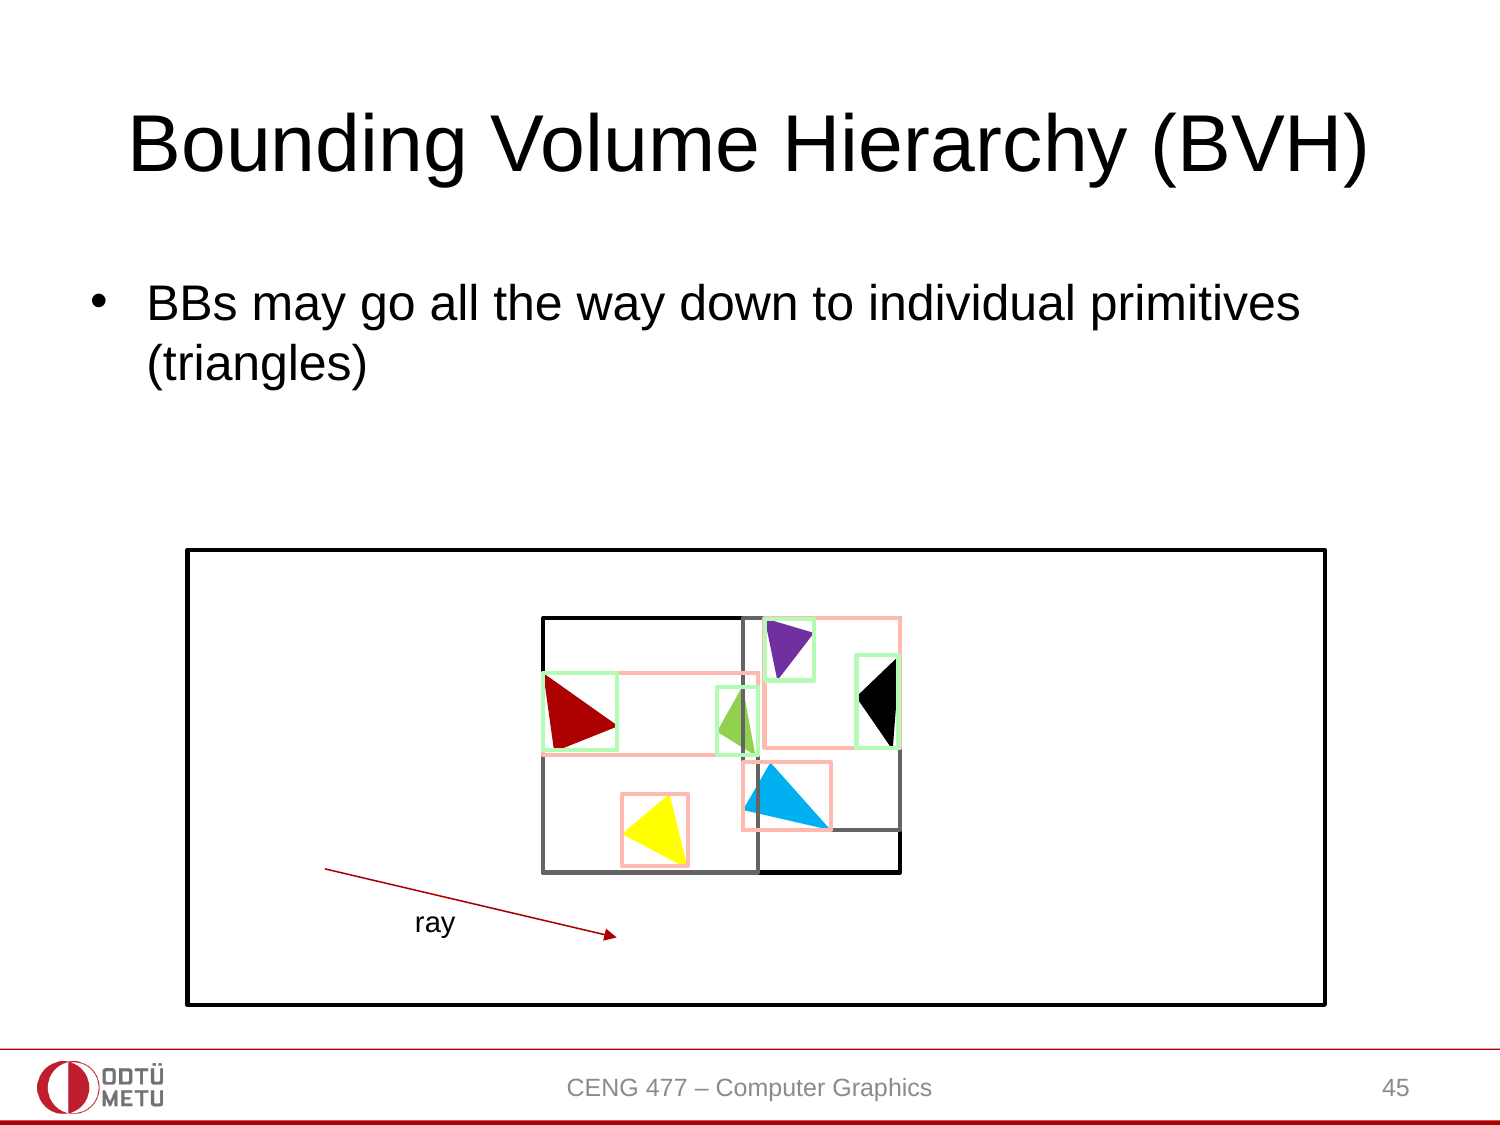

# Bounding Volume Hierarchy (BVH)
BBs may go all the way down to individual primitives (triangles)

ray
CENG 477 – Computer Graphics
45